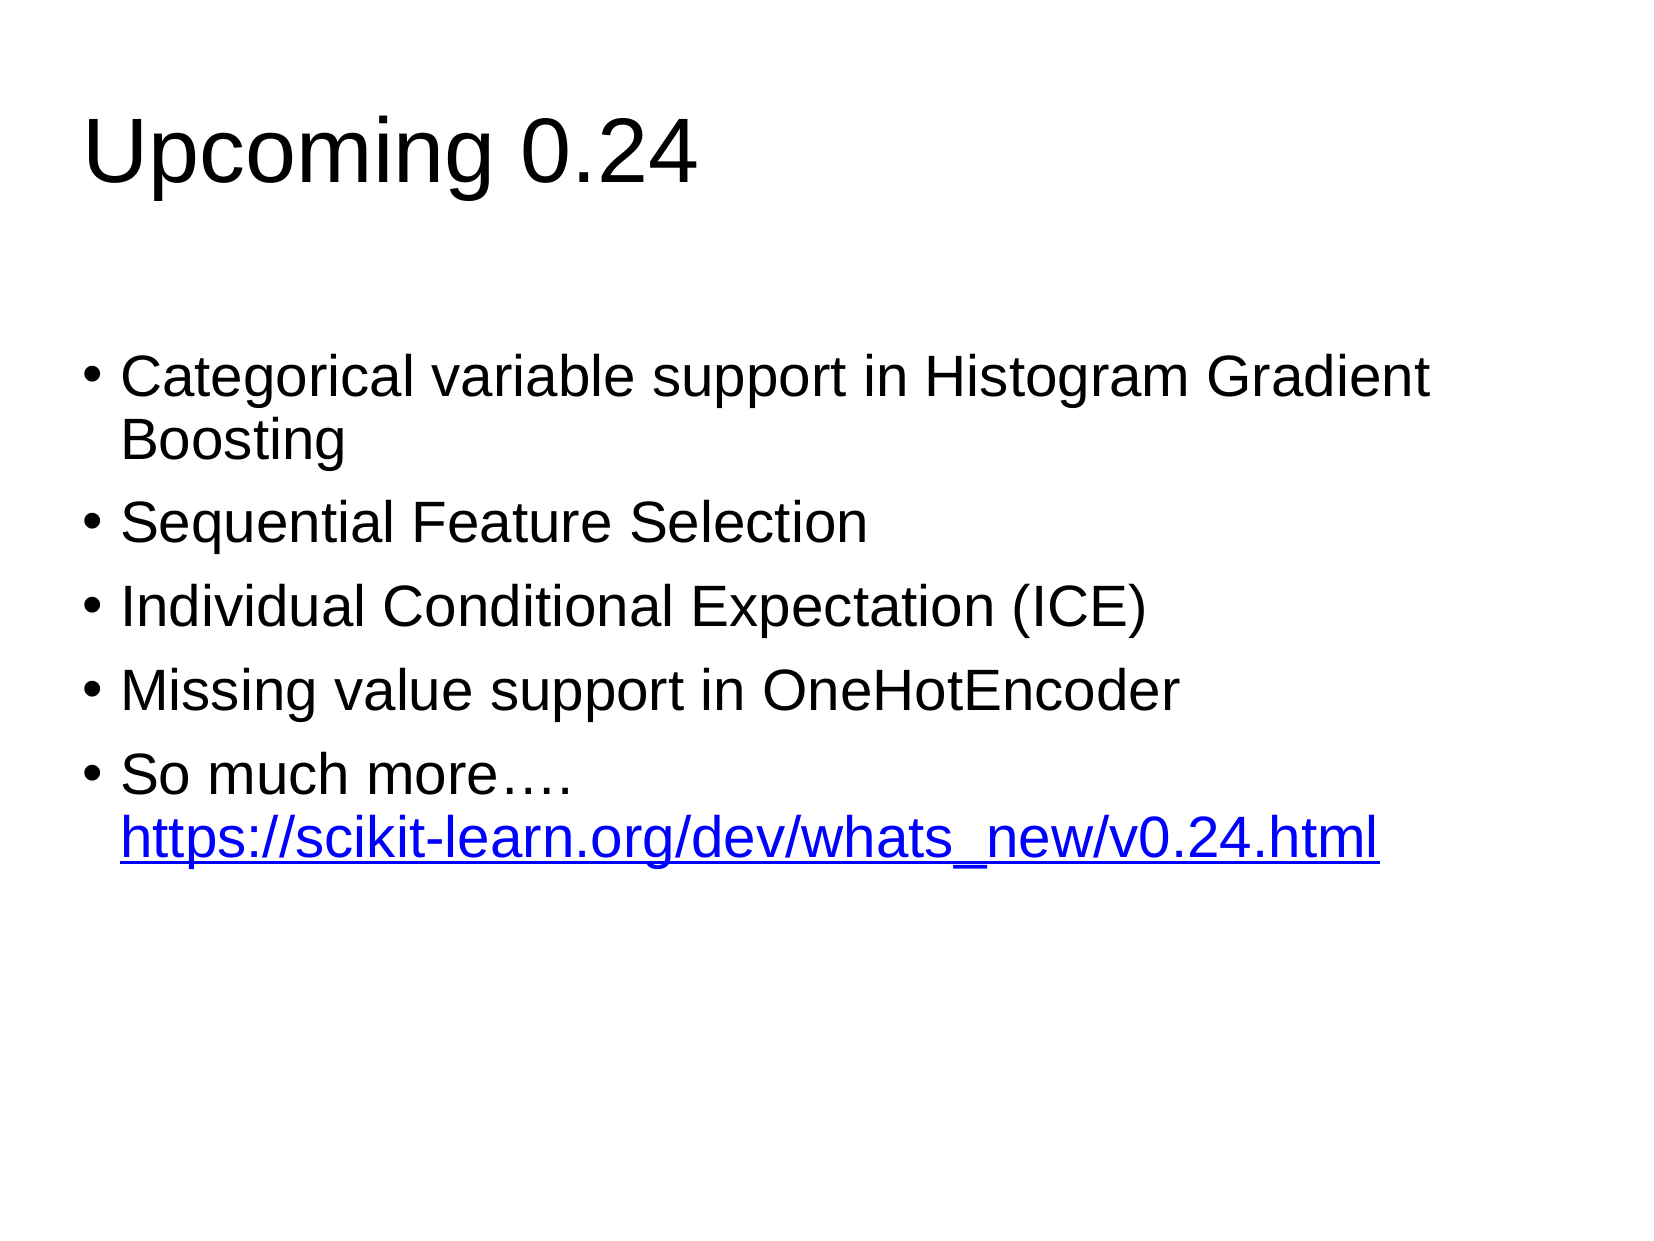

# Upcoming 0.24
Categorical variable support in Histogram Gradient Boosting
Sequential Feature Selection
Individual Conditional Expectation (ICE)
Missing value support in OneHotEncoder
So much more….
https://scikit-learn.org/dev/whats_new/v0.24.html